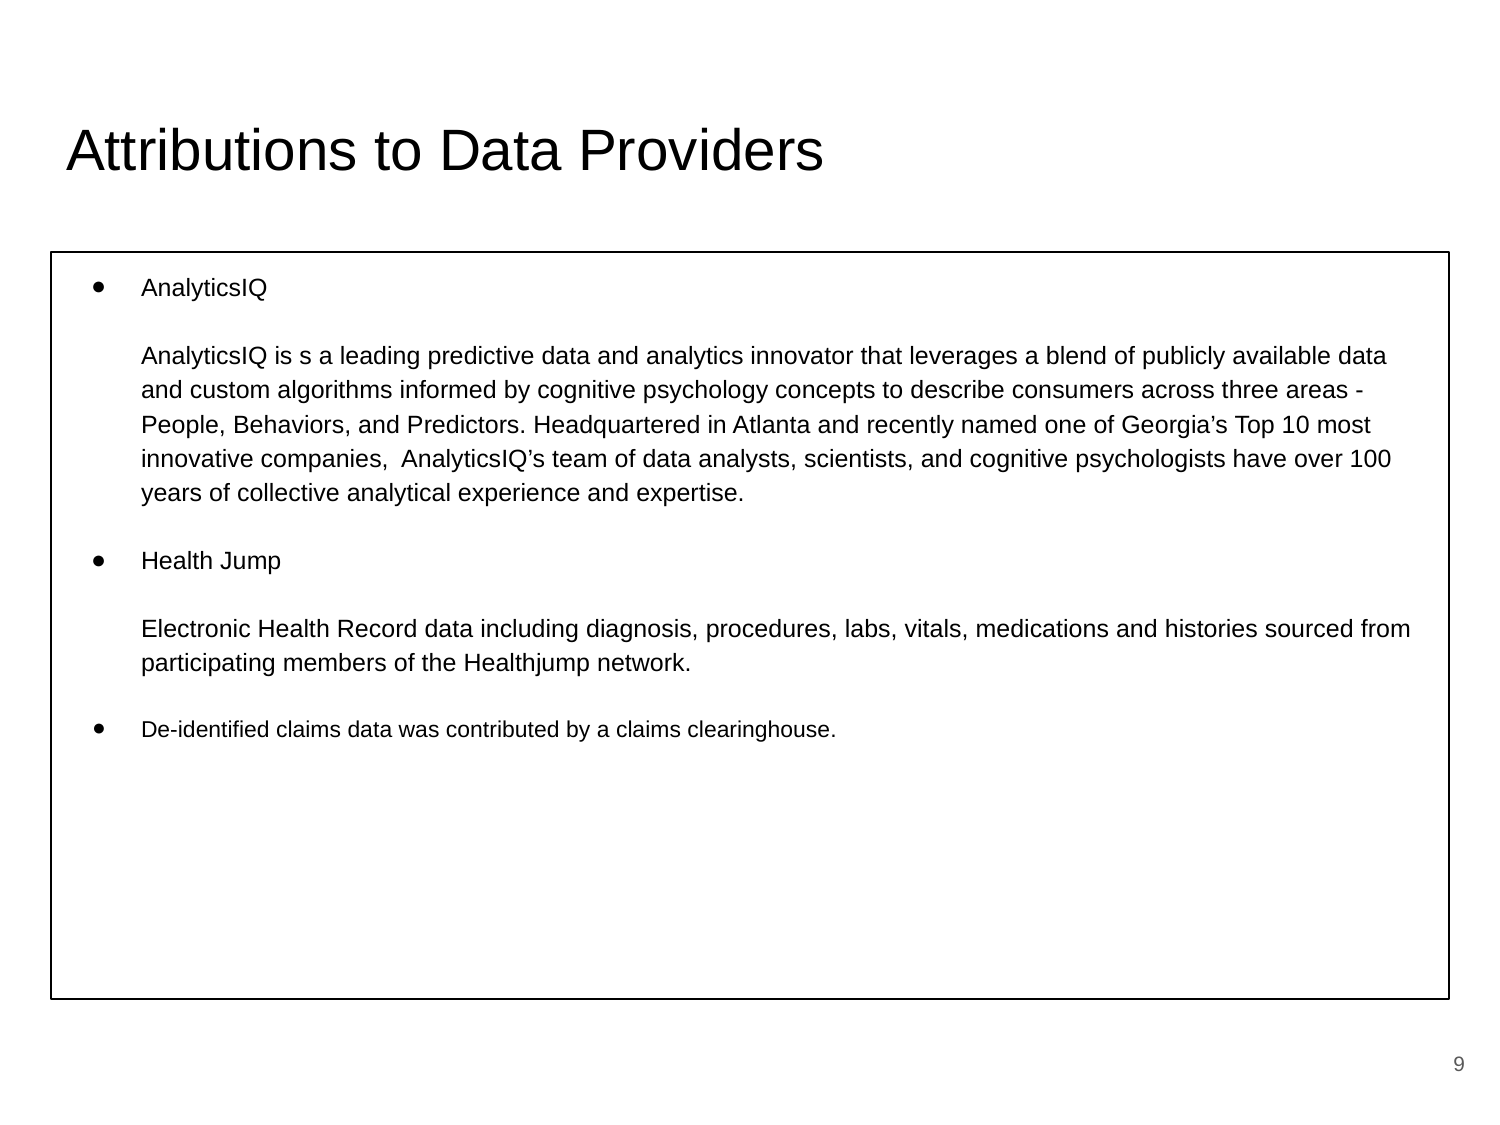

# Attributions to Data Providers
AnalyticsIQ
AnalyticsIQ is s a leading predictive data and analytics innovator that leverages a blend of publicly available data and custom algorithms informed by cognitive psychology concepts to describe consumers across three areas - People, Behaviors, and Predictors. Headquartered in Atlanta and recently named one of Georgia’s Top 10 most innovative companies,  AnalyticsIQ’s team of data analysts, scientists, and cognitive psychologists have over 100 years of collective analytical experience and expertise.
Health Jump
Electronic Health Record data including diagnosis, procedures, labs, vitals, medications and histories sourced from participating members of the Healthjump network.
De-identified claims data was contributed by a claims clearinghouse.

9